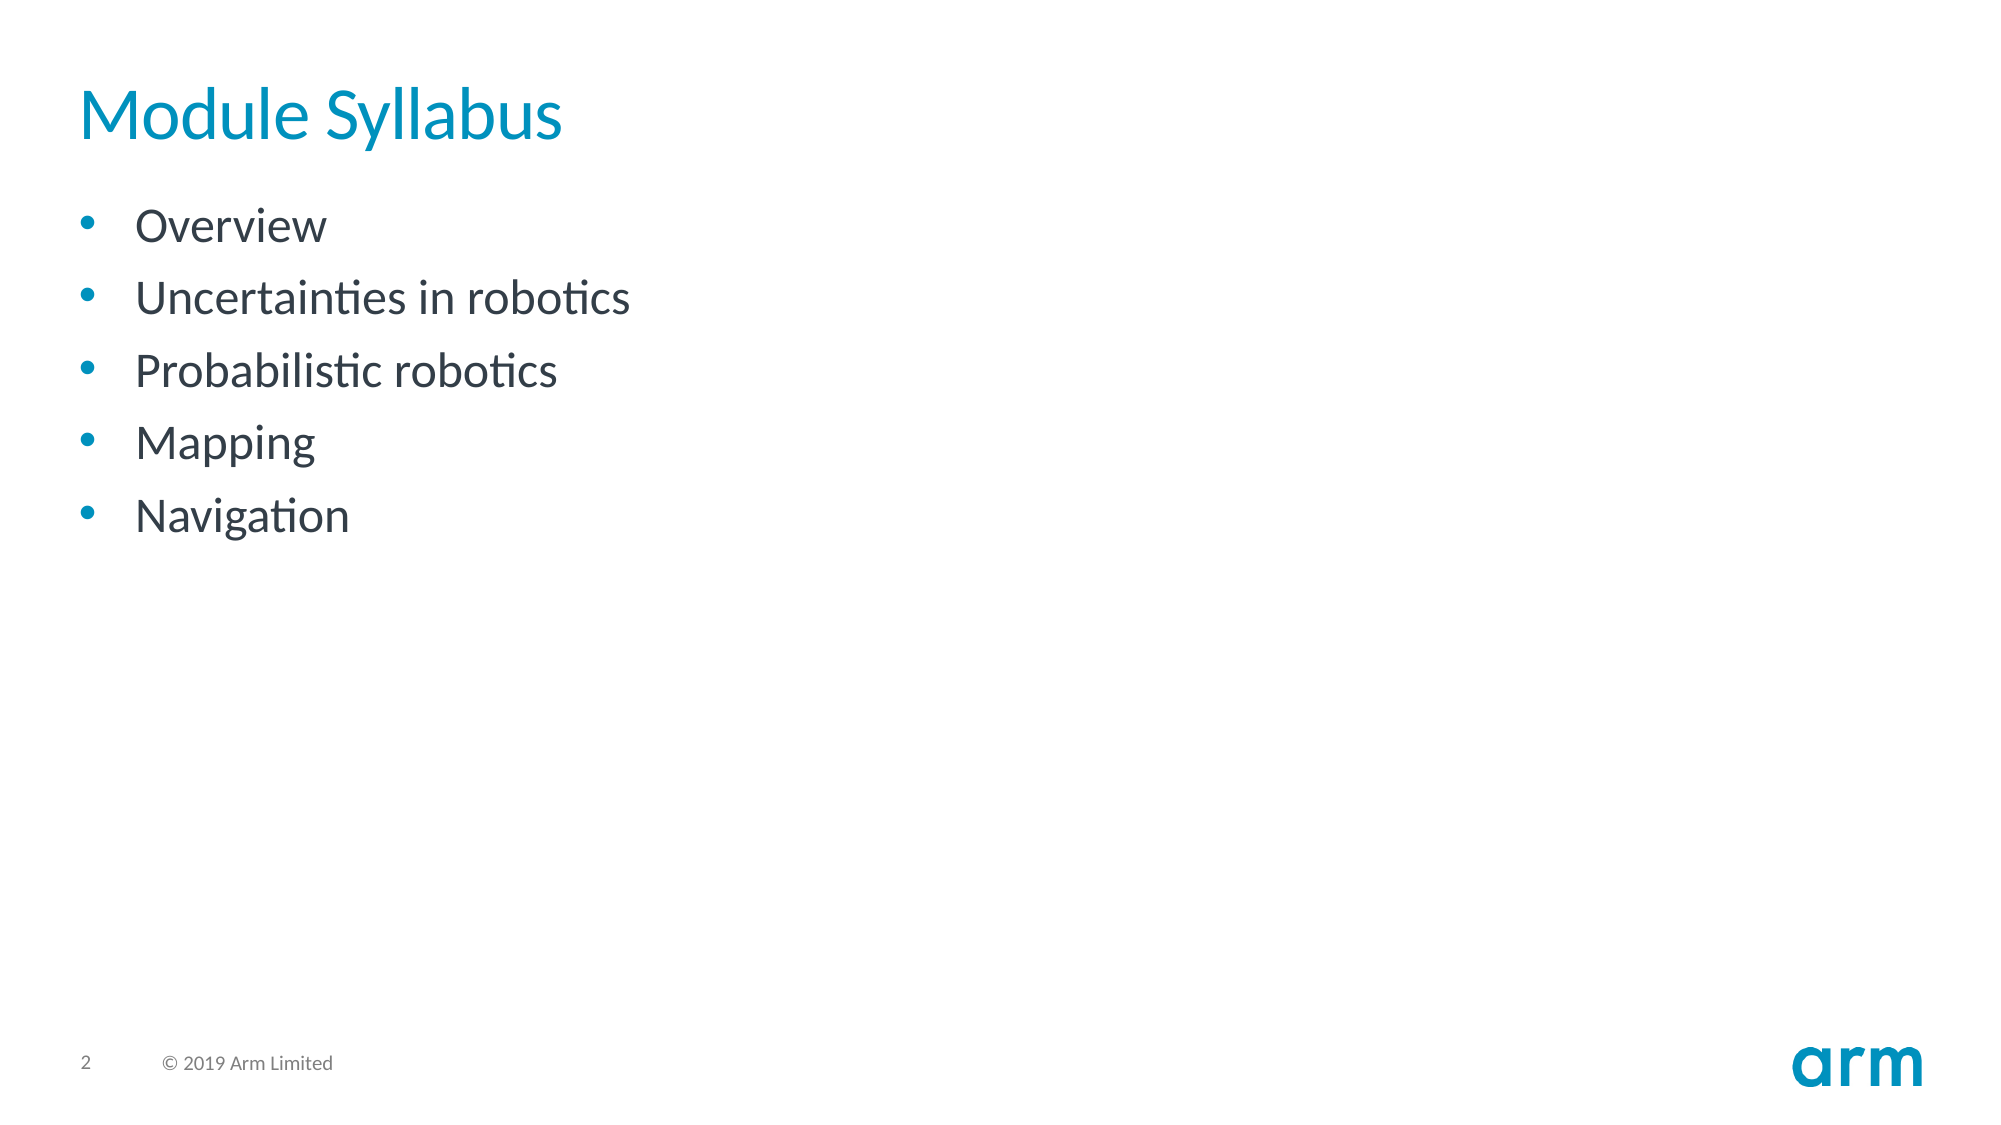

# Module Syllabus
Overview
Uncertainties in robotics
Probabilistic robotics
Mapping
Navigation